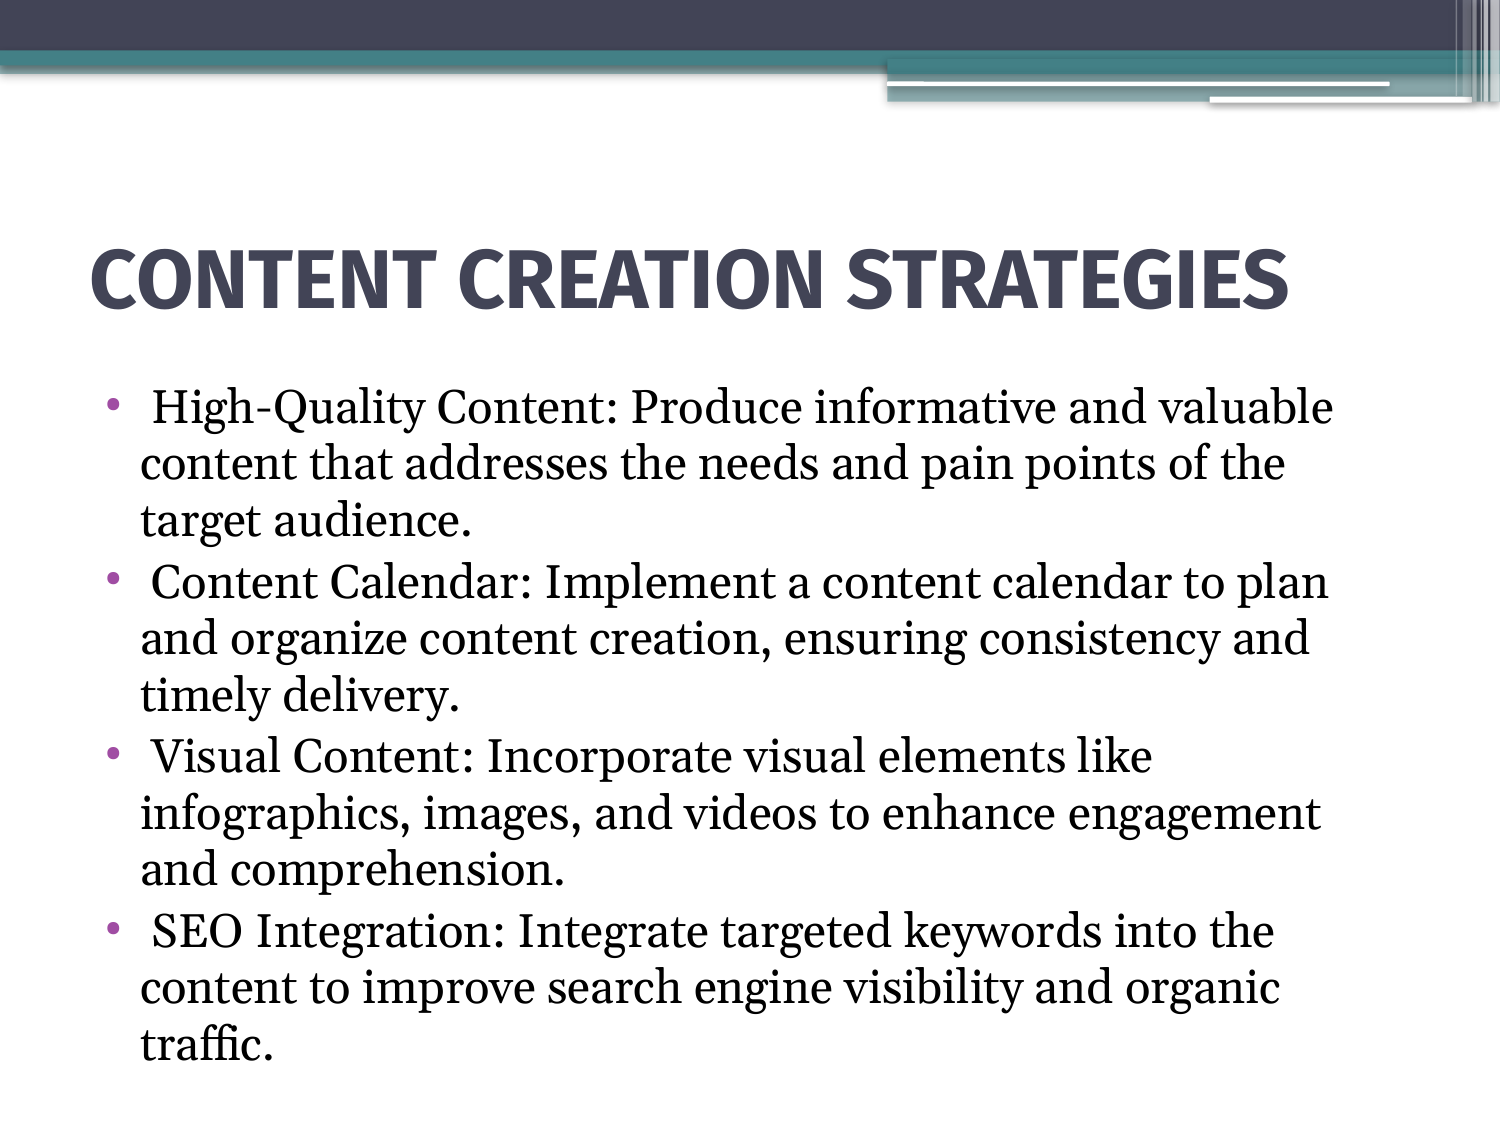

# CONTENT CREATION STRATEGIES
 High-Quality Content: Produce informative and valuable content that addresses the needs and pain points of the target audience.
 Content Calendar: Implement a content calendar to plan and organize content creation, ensuring consistency and timely delivery.
 Visual Content: Incorporate visual elements like infographics, images, and videos to enhance engagement and comprehension.
 SEO Integration: Integrate targeted keywords into the content to improve search engine visibility and organic traffic.